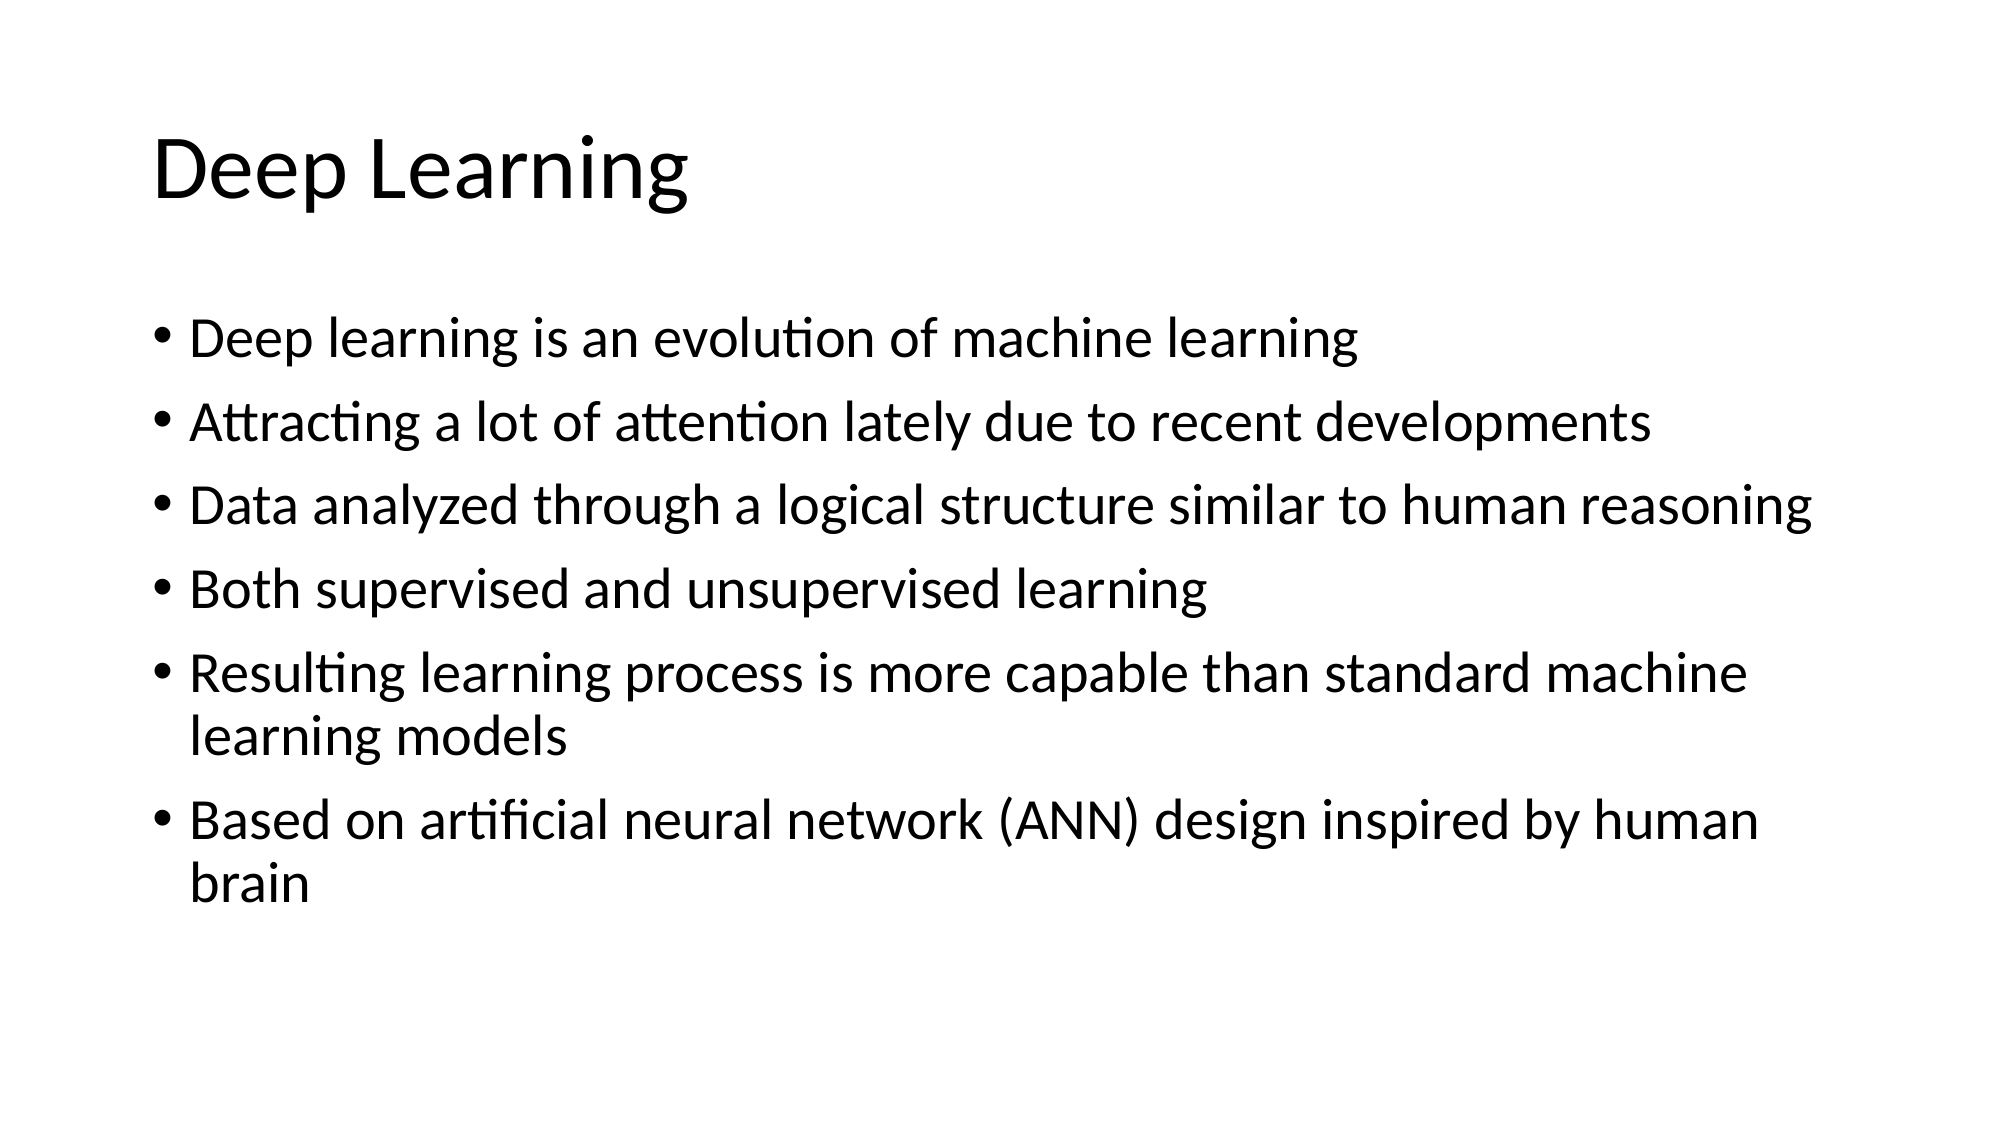

# Deep Learning
Deep learning is an evolution of machine learning
Attracting a lot of attention lately due to recent developments
Data analyzed through a logical structure similar to human reasoning
Both supervised and unsupervised learning
Resulting learning process is more capable than standard machine learning models
Based on artificial neural network (ANN) design inspired by human brain